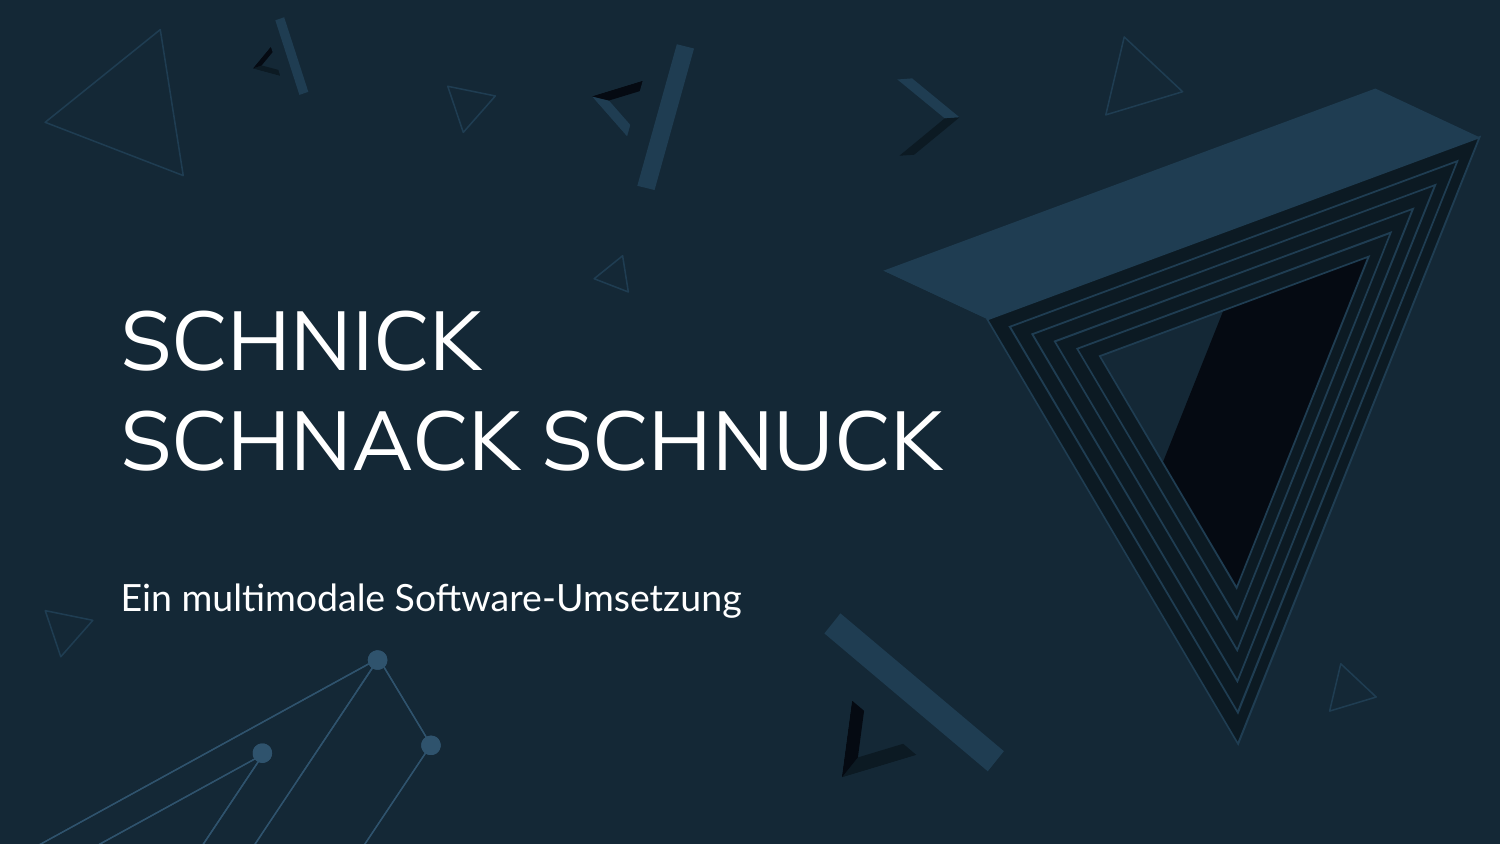

# SCHNICK SCHNACK SCHNUCK
Ein multimodale Software-Umsetzung